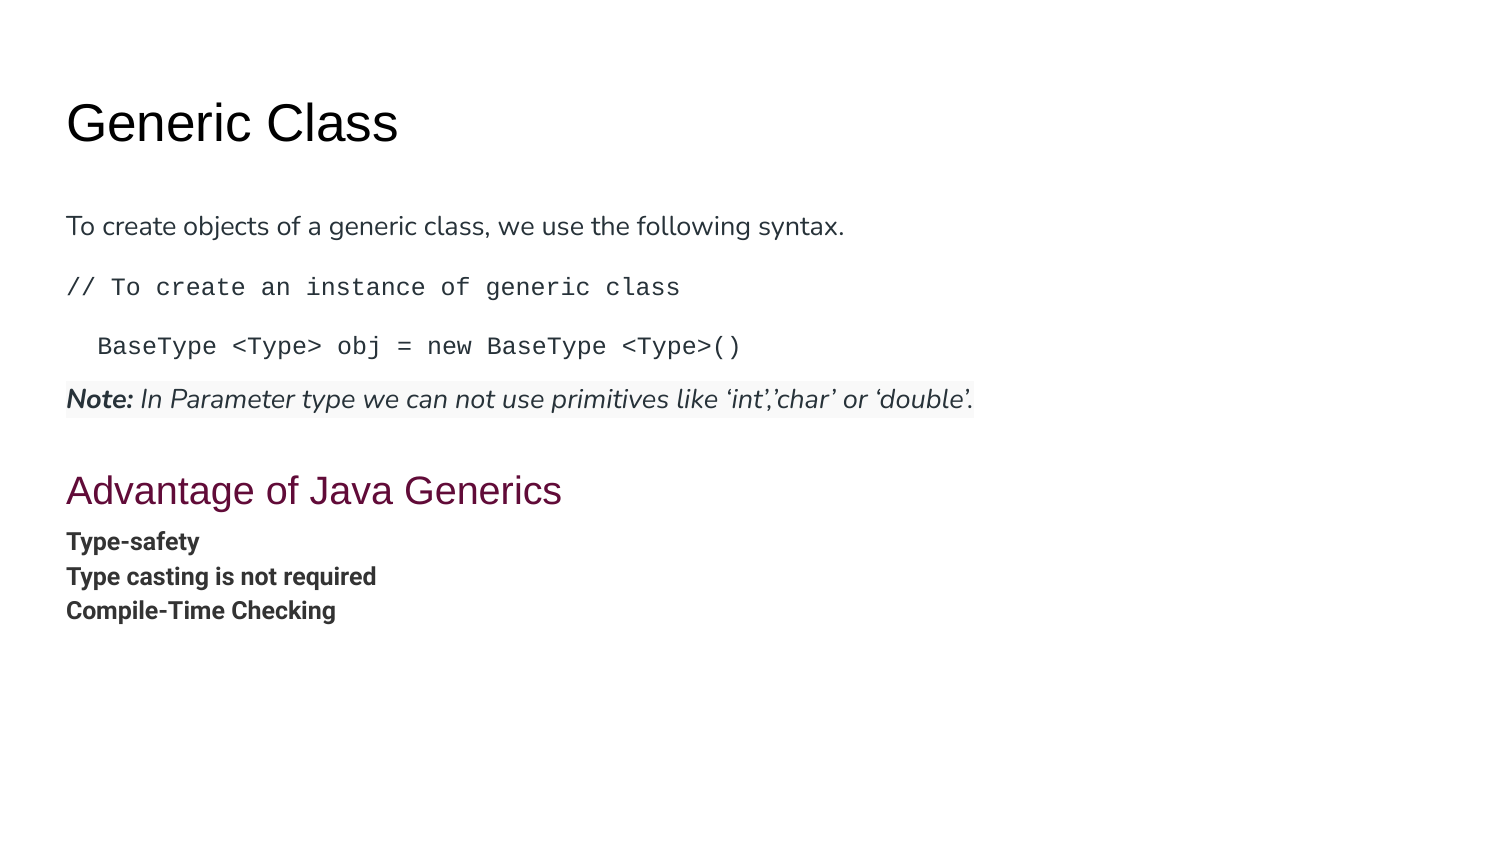

# Generic Class
To create objects of a generic class, we use the following syntax.
// To create an instance of generic class
BaseType <Type> obj = new BaseType <Type>()
Note: In Parameter type we can not use primitives like ‘int’,’char’ or ‘double’.
Advantage of Java Generics
Type-safety
Type casting is not required
Compile-Time Checking